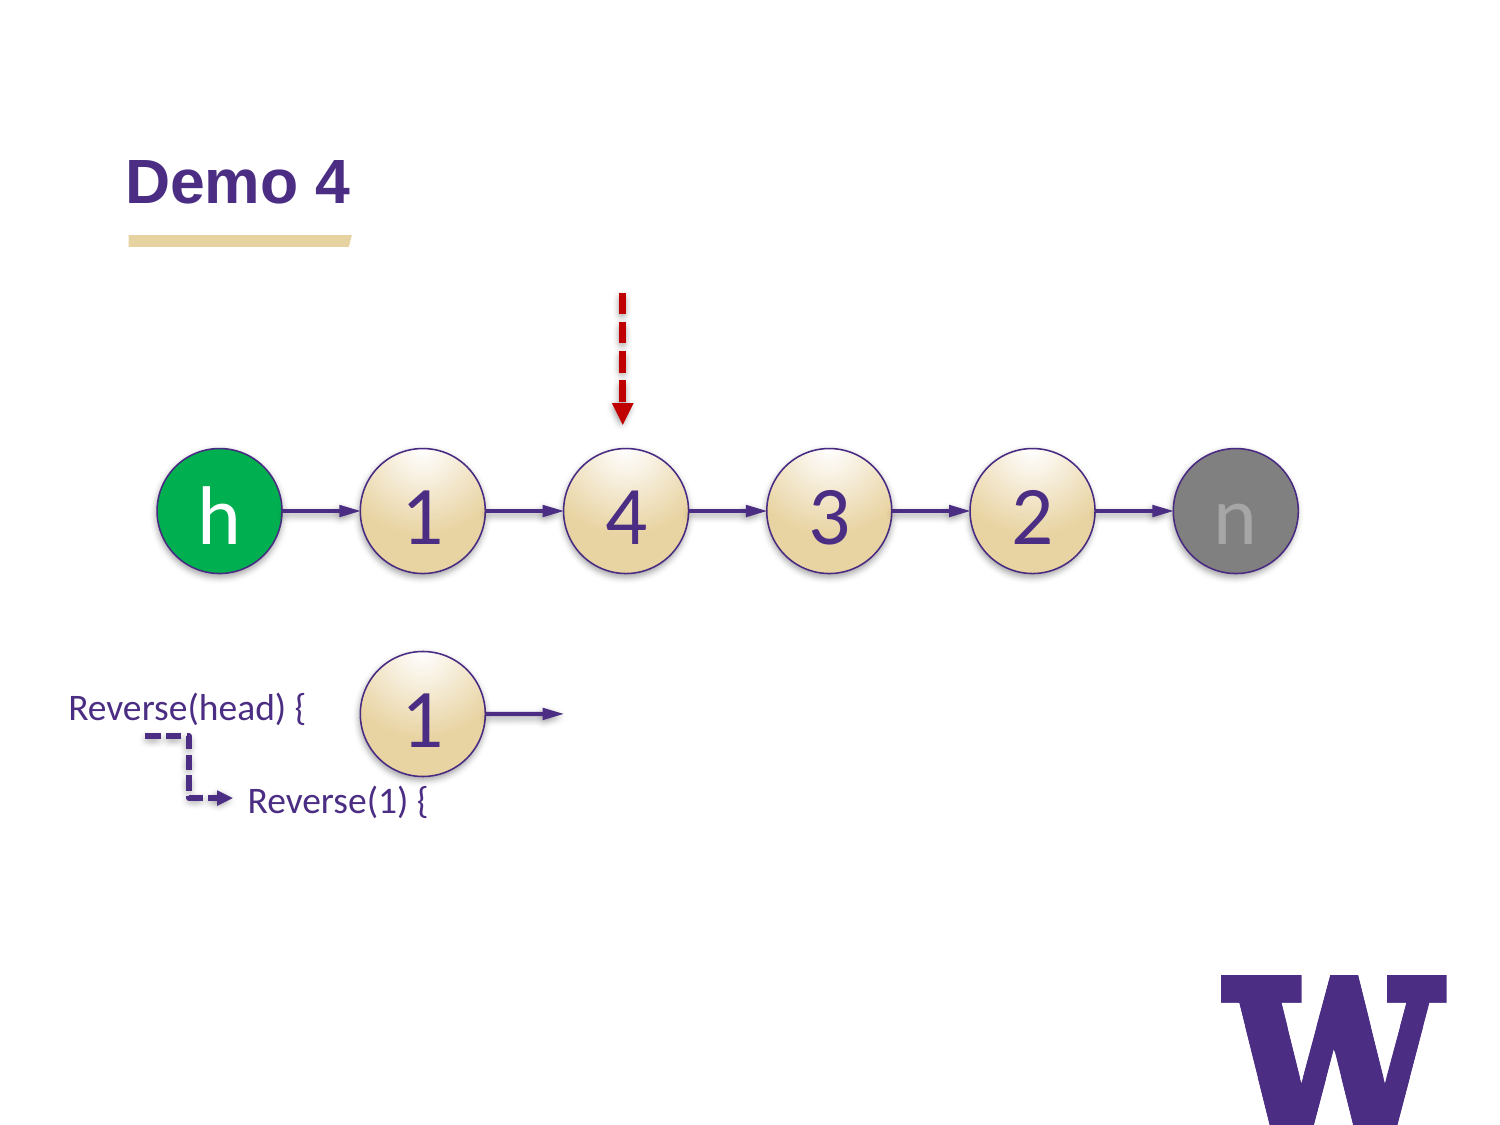

# Demo 4
h
1
4
3
2
n
1
Reverse(head) {
Reverse(1) {